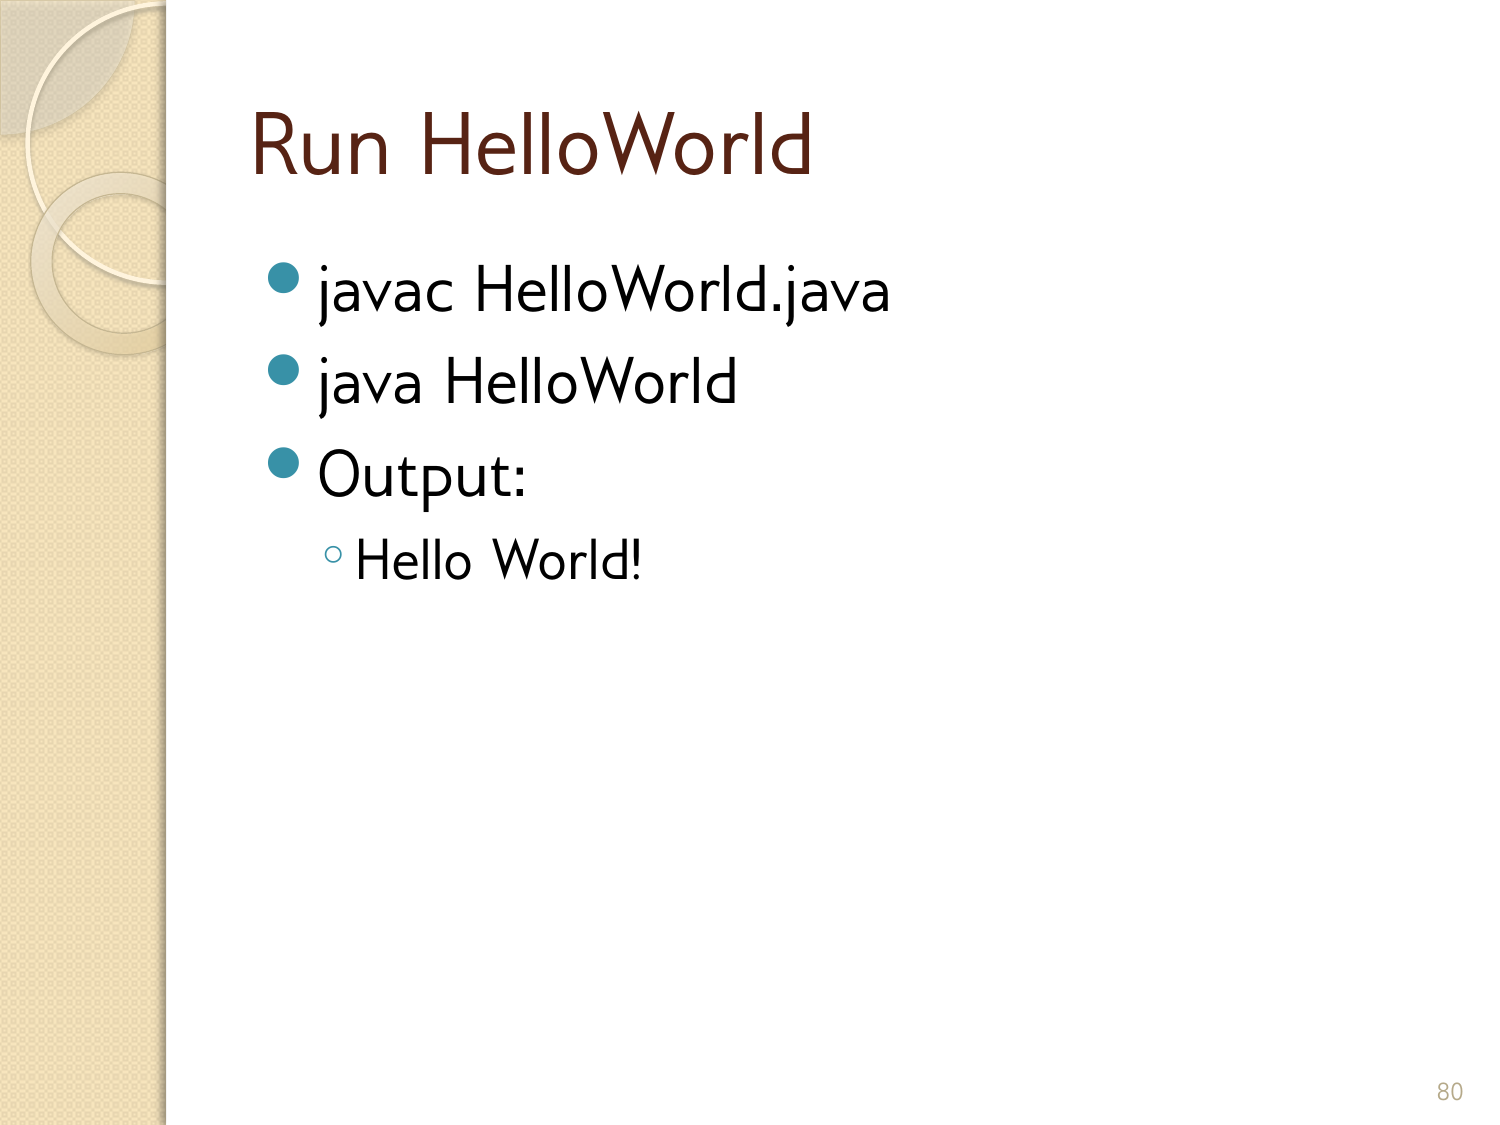

# Run HelloWorld
javac HelloWorld.java
java HelloWorld
Output:
Hello World!
80